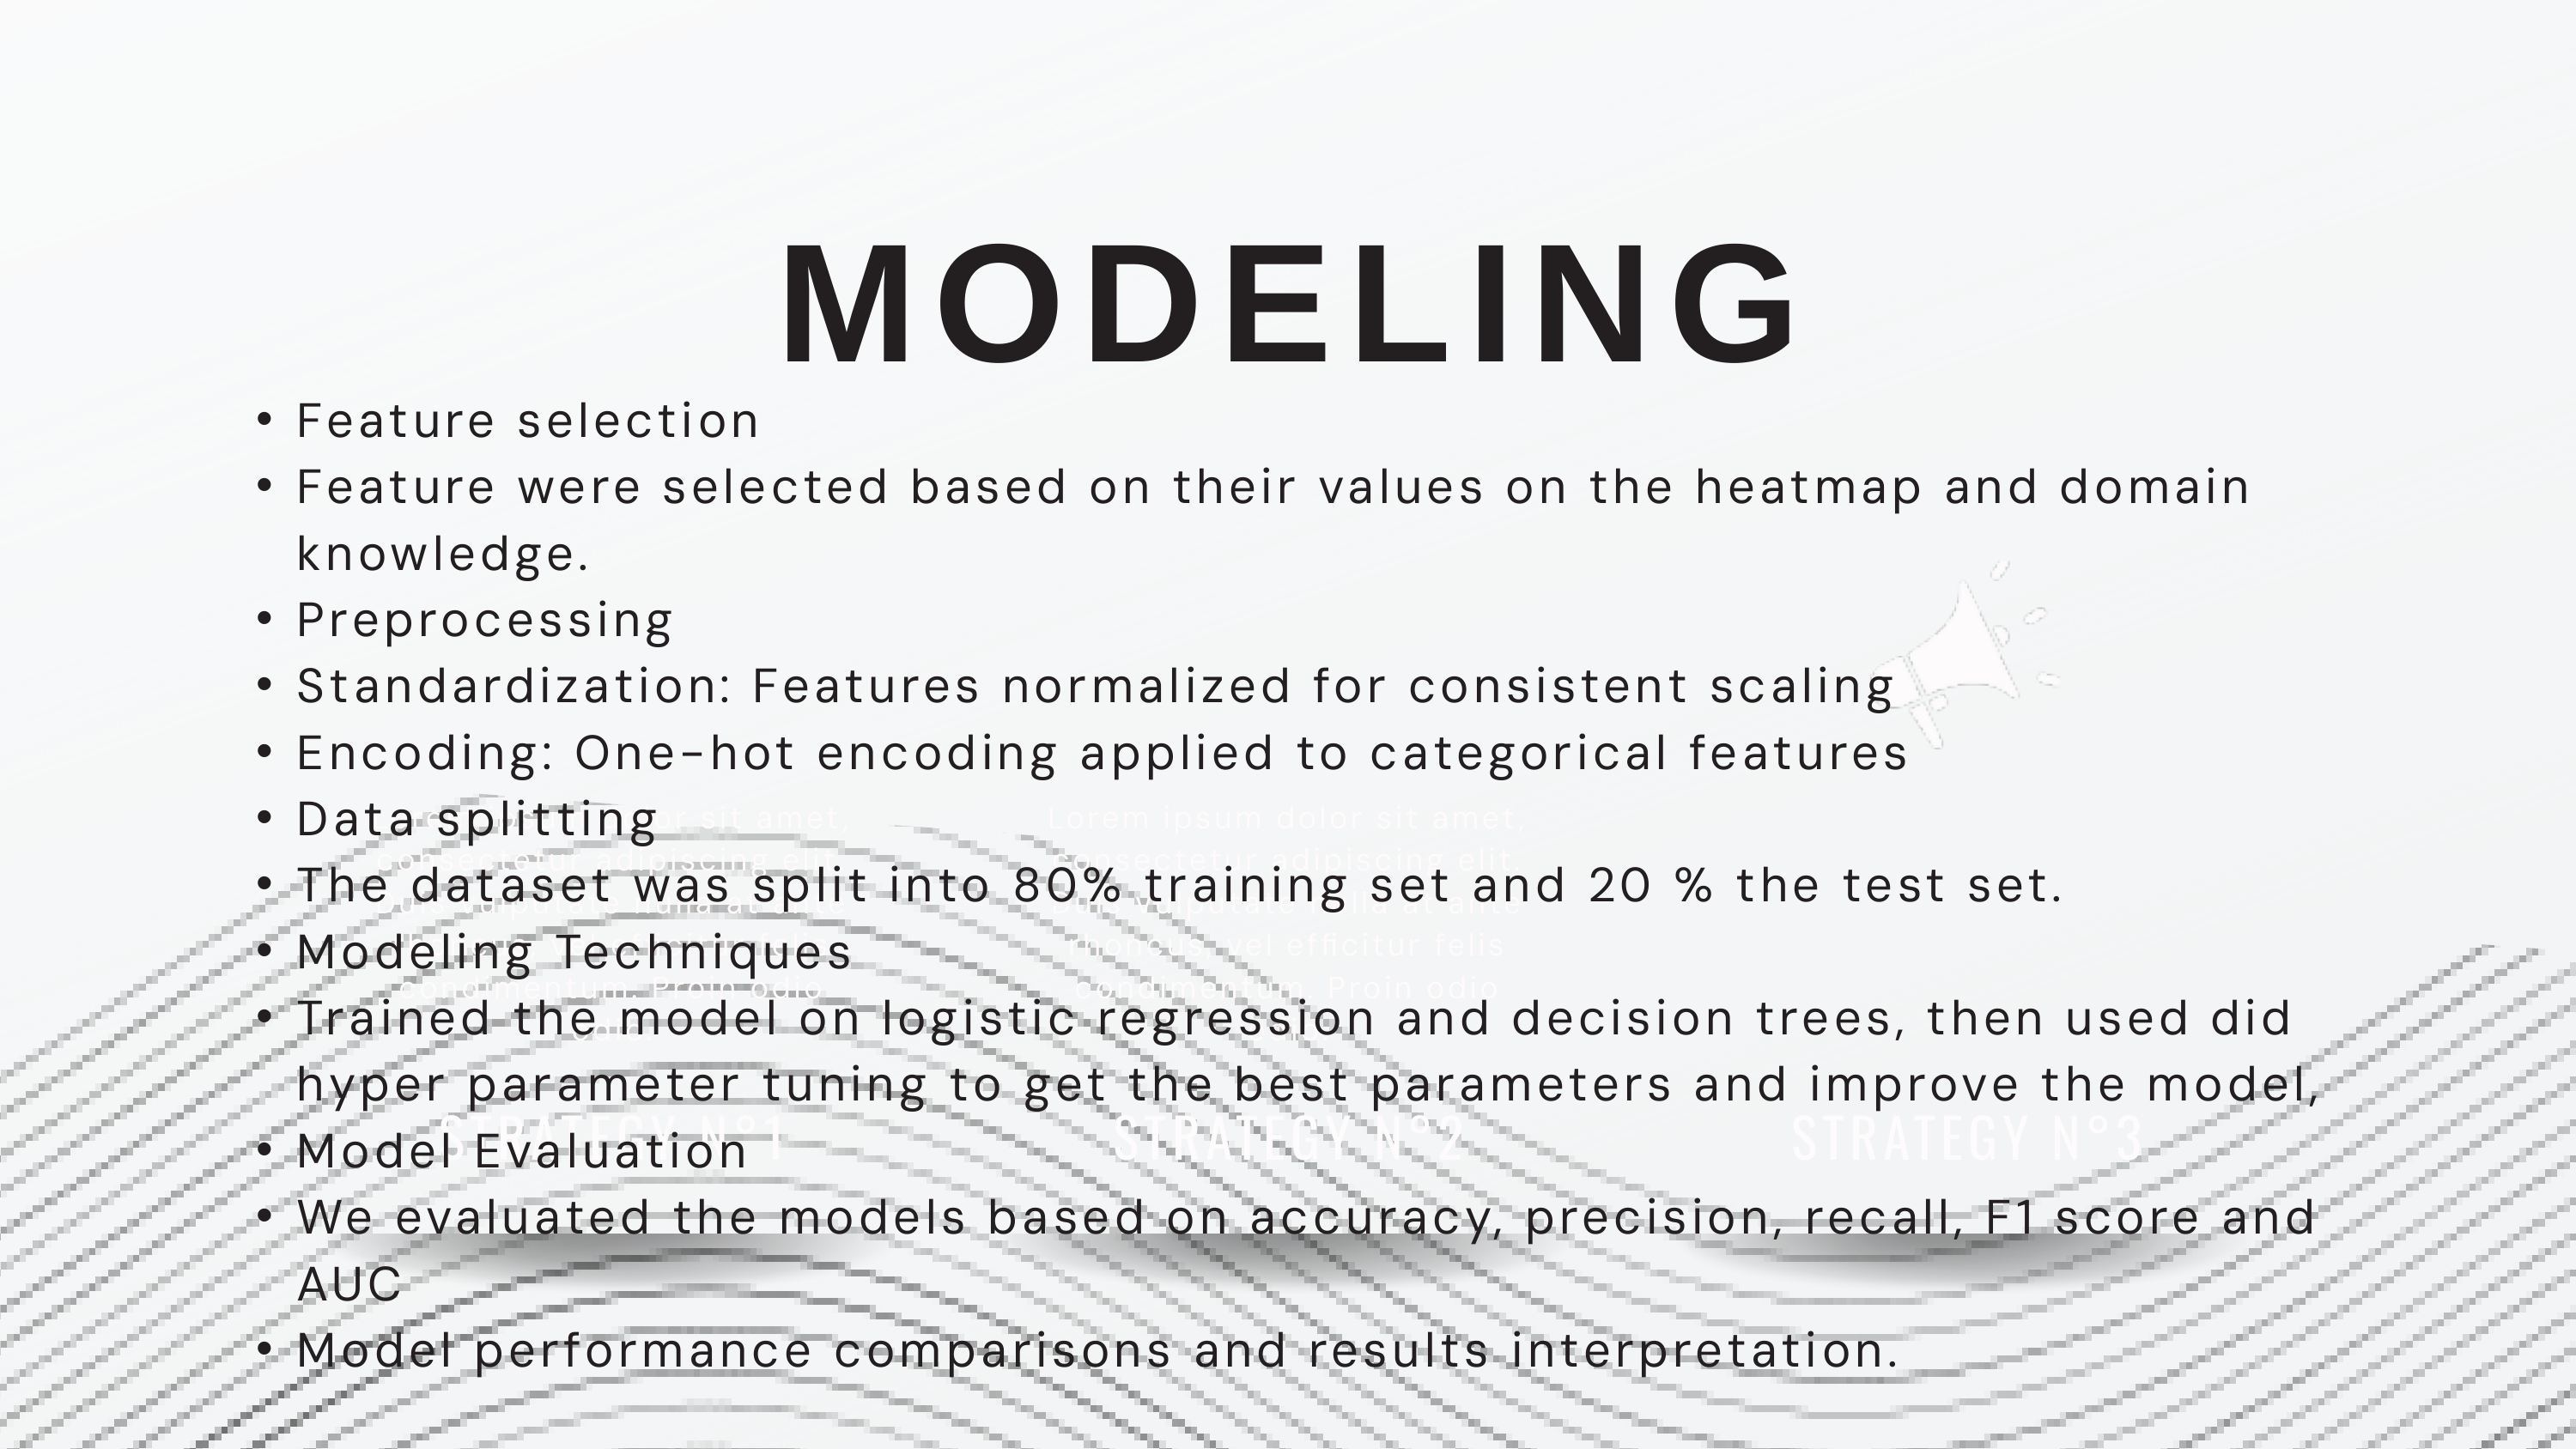

MODELING
Feature selection
Feature were selected based on their values on the heatmap and domain knowledge.
Preprocessing
Standardization: Features normalized for consistent scaling
Encoding: One-hot encoding applied to categorical features
Data splitting
The dataset was split into 80% training set and 20 % the test set.
Modeling Techniques
Trained the model on logistic regression and decision trees, then used did hyper parameter tuning to get the best parameters and improve the model,
Model Evaluation
We evaluated the models based on accuracy, precision, recall, F1 score and AUC
Model performance comparisons and results interpretation.

Lorem ipsum dolor sit amet, consectetur adipiscing elit. Duis vulputate nulla at ante rhoncus, vel efficitur felis condimentum. Proin odio odio.
Lorem ipsum dolor sit amet, consectetur adipiscing elit. Duis vulputate nulla at ante rhoncus, vel efficitur felis condimentum. Proin odio odio.

STRATEGY N°1
STRATEGY N°2
STRATEGY N°3